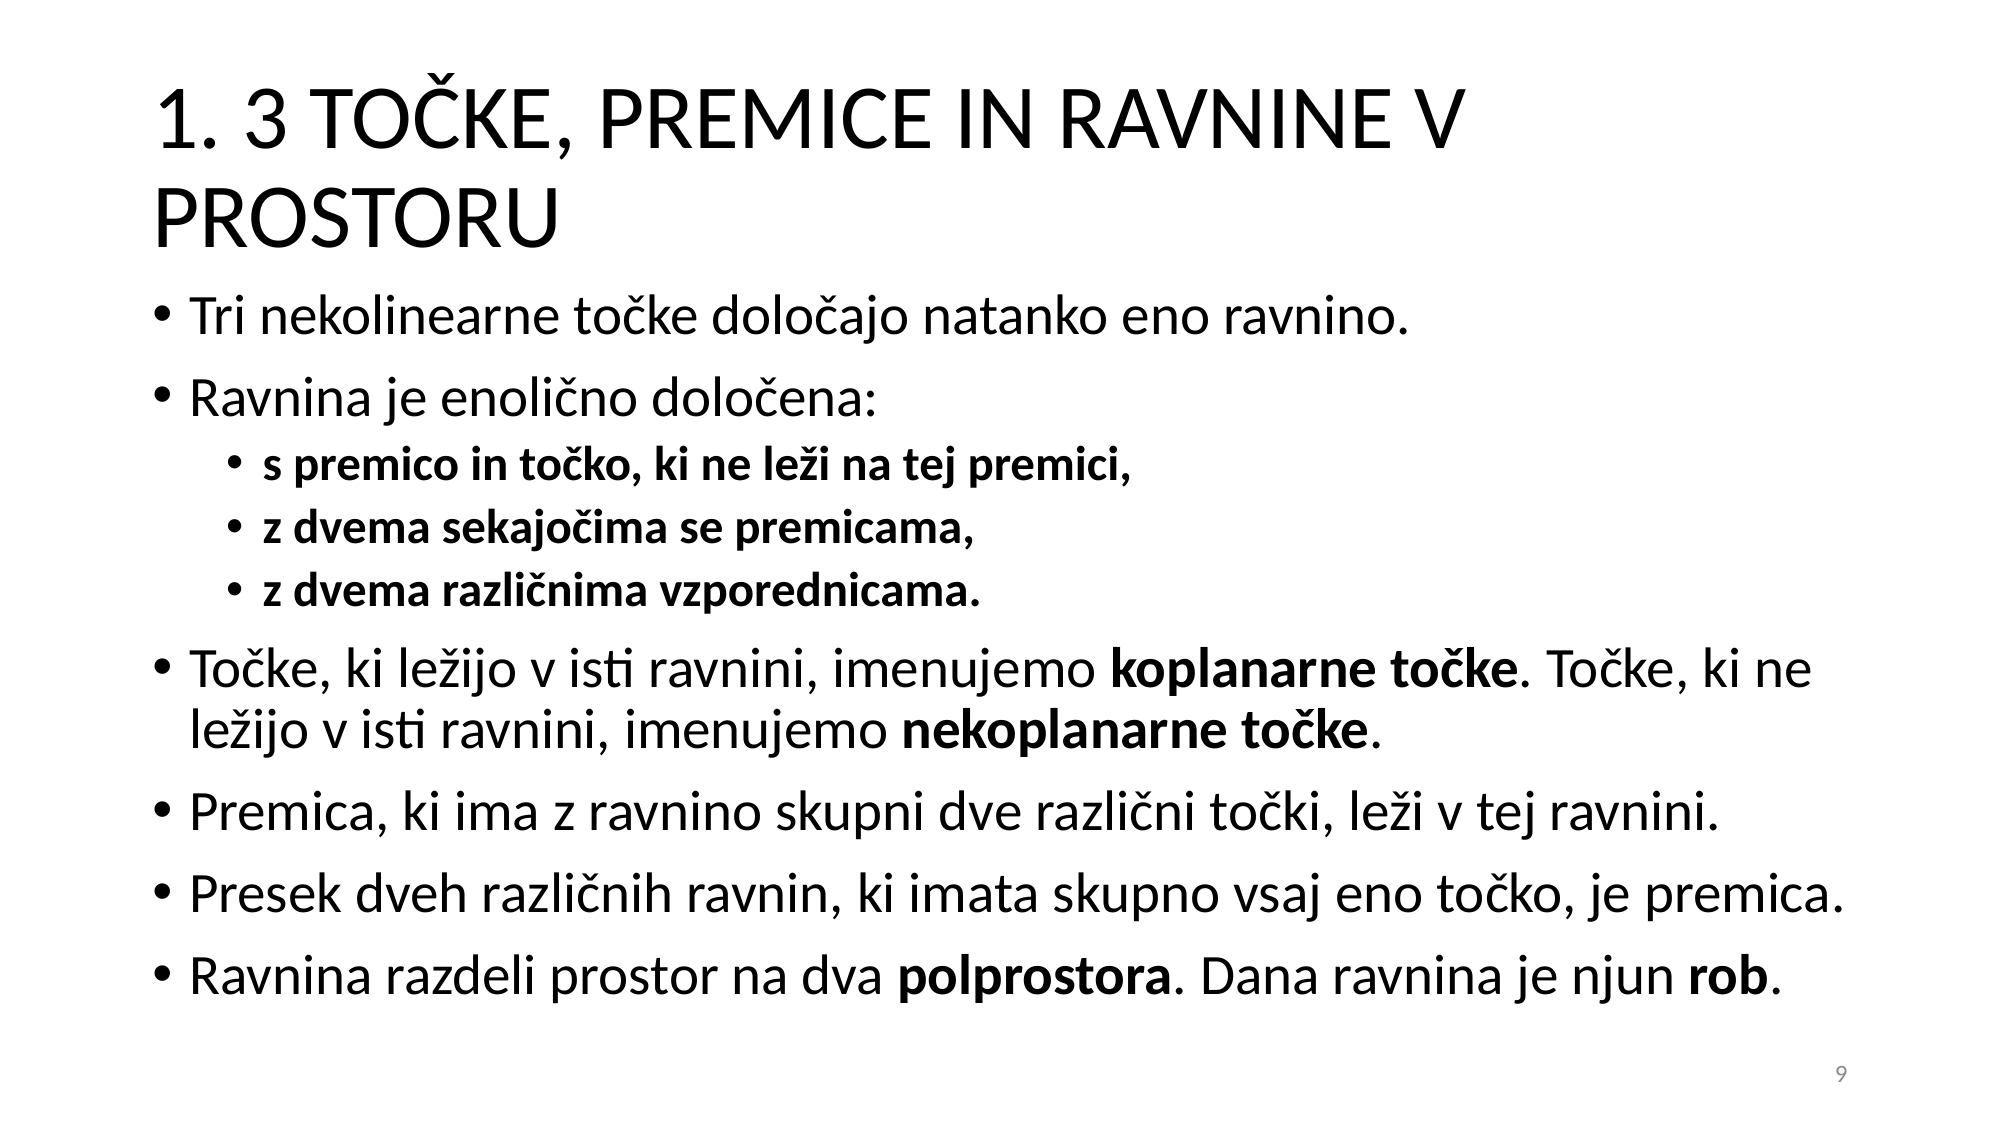

# 1. 3 TOČKE, PREMICE IN RAVNINE V PROSTORU
Tri nekolinearne točke določajo natanko eno ravnino.
Ravnina je enolično določena:
s premico in točko, ki ne leži na tej premici,
z dvema sekajočima se premicama,
z dvema različnima vzporednicama.
Točke, ki ležijo v isti ravnini, imenujemo koplanarne točke. Točke, ki ne ležijo v isti ravnini, imenujemo nekoplanarne točke.
Premica, ki ima z ravnino skupni dve različni točki, leži v tej ravnini.
Presek dveh različnih ravnin, ki imata skupno vsaj eno točko, je premica.
Ravnina razdeli prostor na dva polprostora. Dana ravnina je njun rob.
9